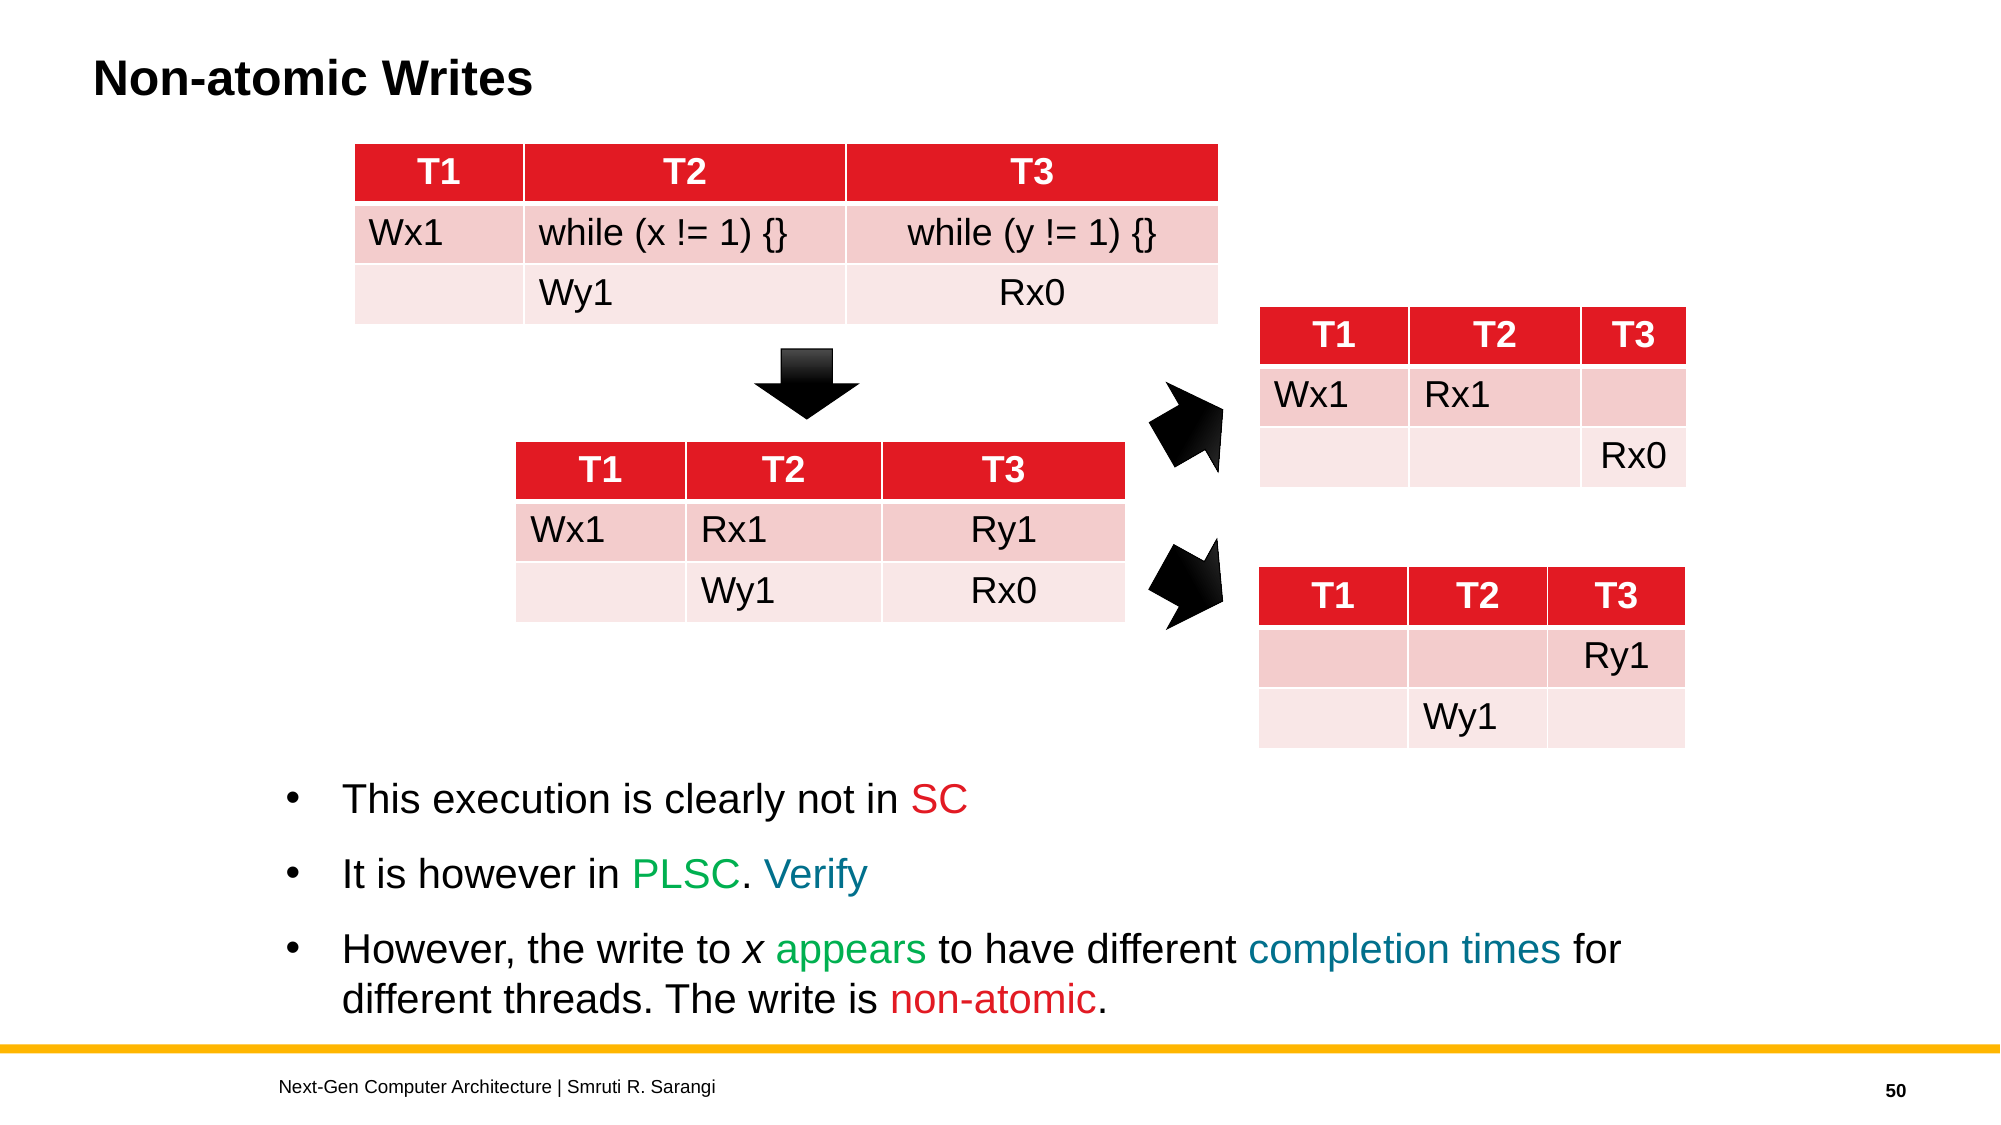

# Non-atomic Writes
| T1 | T2 | T3 |
| --- | --- | --- |
| Wx1 | while (x != 1) {} | while (y != 1) {} |
|  | Wy1 | Rx0 |
| T1 | T2 | T3 |
| --- | --- | --- |
| Wx1 | Rx1 |  |
|  |  | Rx0 |

| T1 | T2 | T3 |
| --- | --- | --- |
| Wx1 | Rx1 | Ry1 |
|  | Wy1 | Rx0 |

| T1 | T2 | T3 |
| --- | --- | --- |
|  |  | Ry1 |
|  | Wy1 |  |
This execution is clearly not in SC
It is however in PLSC. Verify
However, the write to x appears to have different completion times for different threads. The write is non-atomic.
Next-Gen Computer Architecture | Smruti R. Sarangi
50